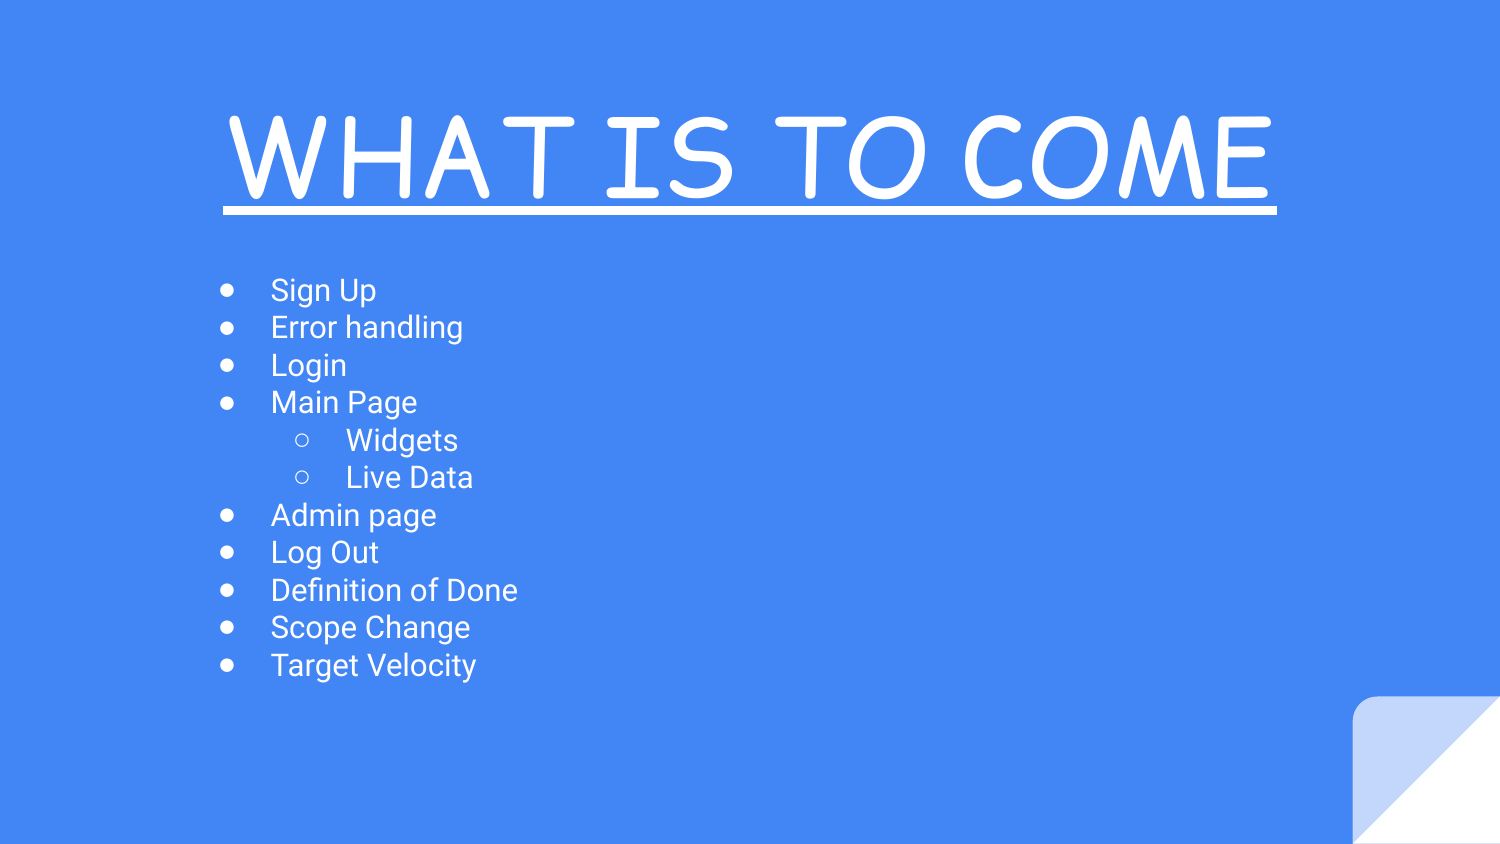

# WHAT IS TO COME
Sign Up
Error handling
Login
Main Page
Widgets
Live Data
Admin page
Log Out
Definition of Done
Scope Change
Target Velocity